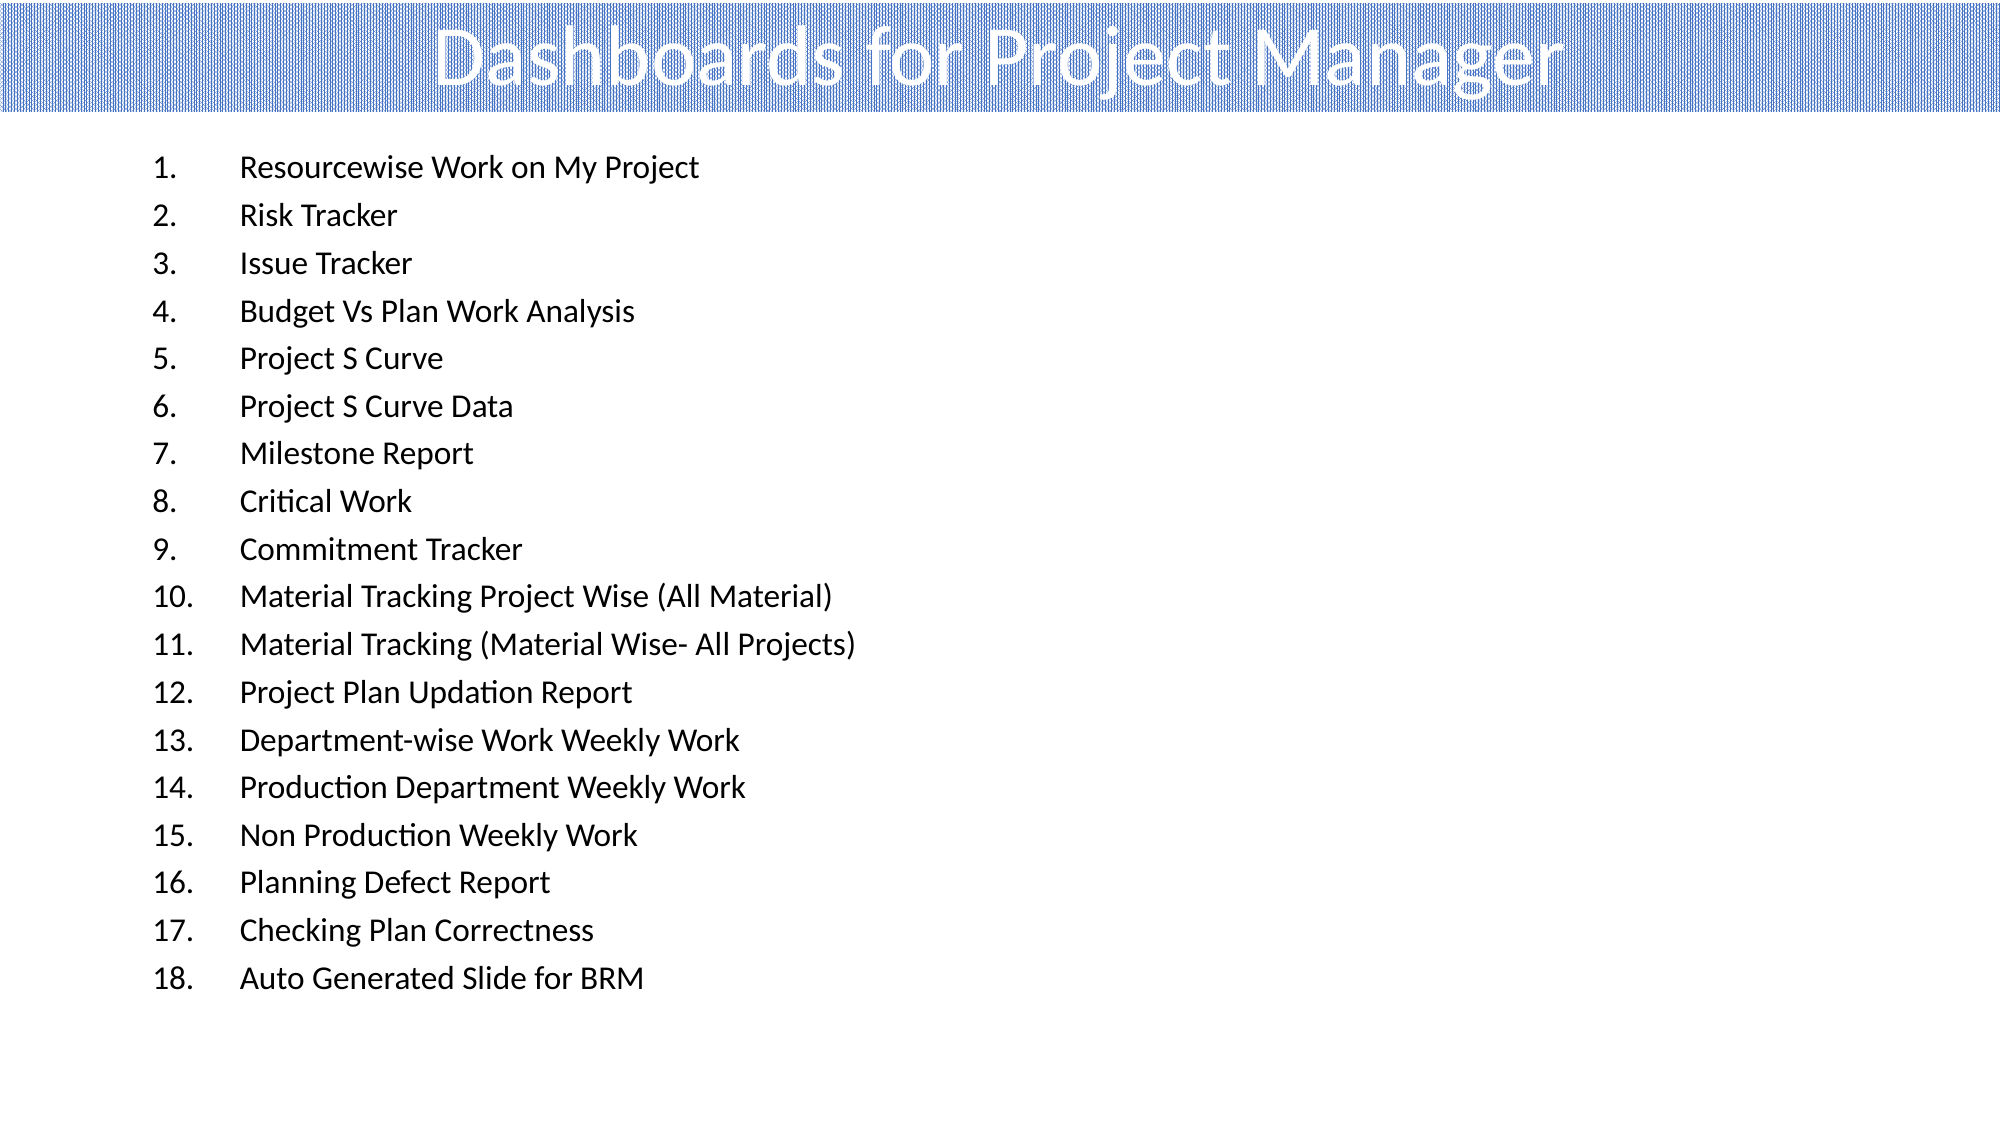

# Dashboards for Project Manager
Resourcewise Work on My Project
Risk Tracker
Issue Tracker
Budget Vs Plan Work Analysis
Project S Curve
Project S Curve Data
Milestone Report
Critical Work
Commitment Tracker
Material Tracking Project Wise (All Material)
Material Tracking (Material Wise- All Projects)
Project Plan Updation Report
Department-wise Work Weekly Work
Production Department Weekly Work
Non Production Weekly Work
Planning Defect Report
Checking Plan Correctness
Auto Generated Slide for BRM